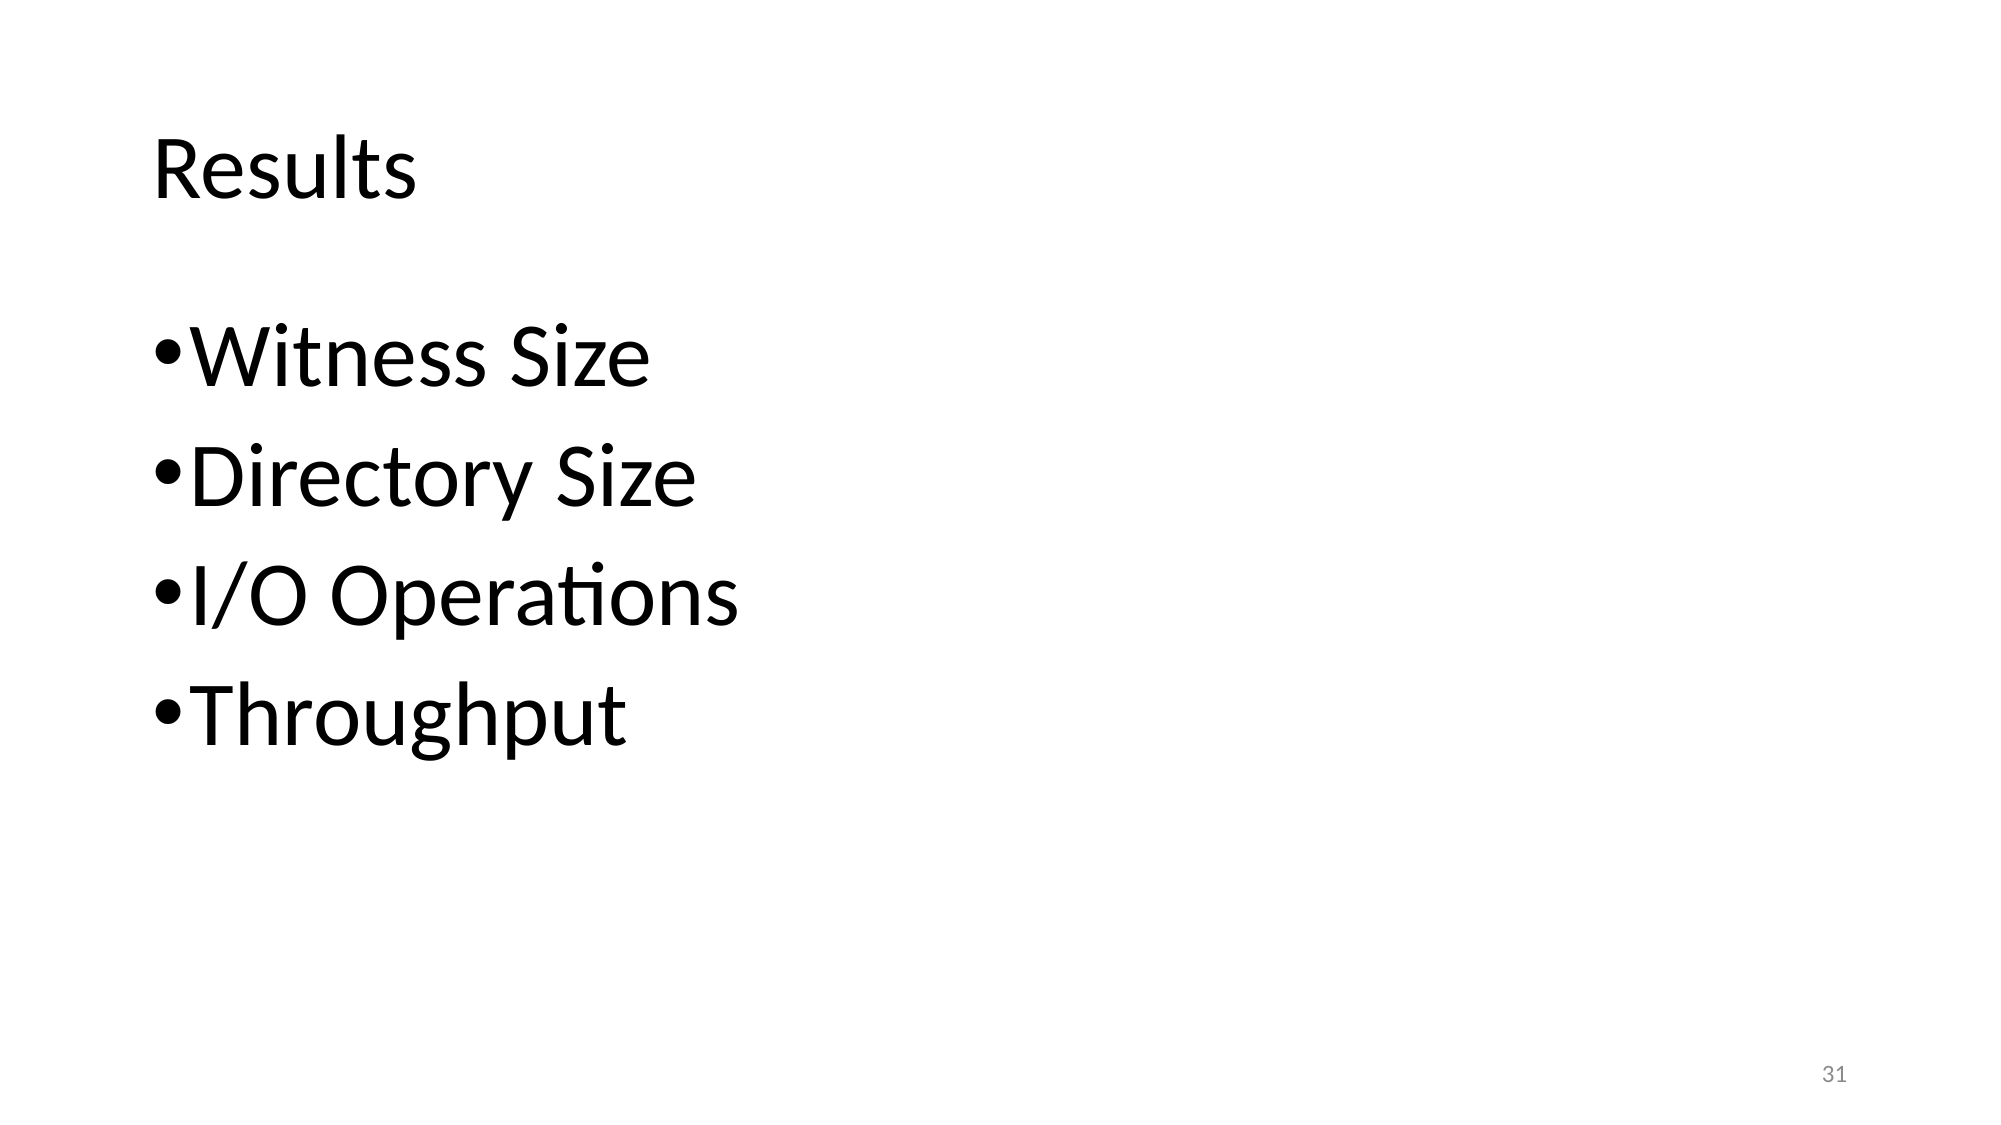

# Results
Witness Size
Directory Size
I/O Operations
Throughput
31